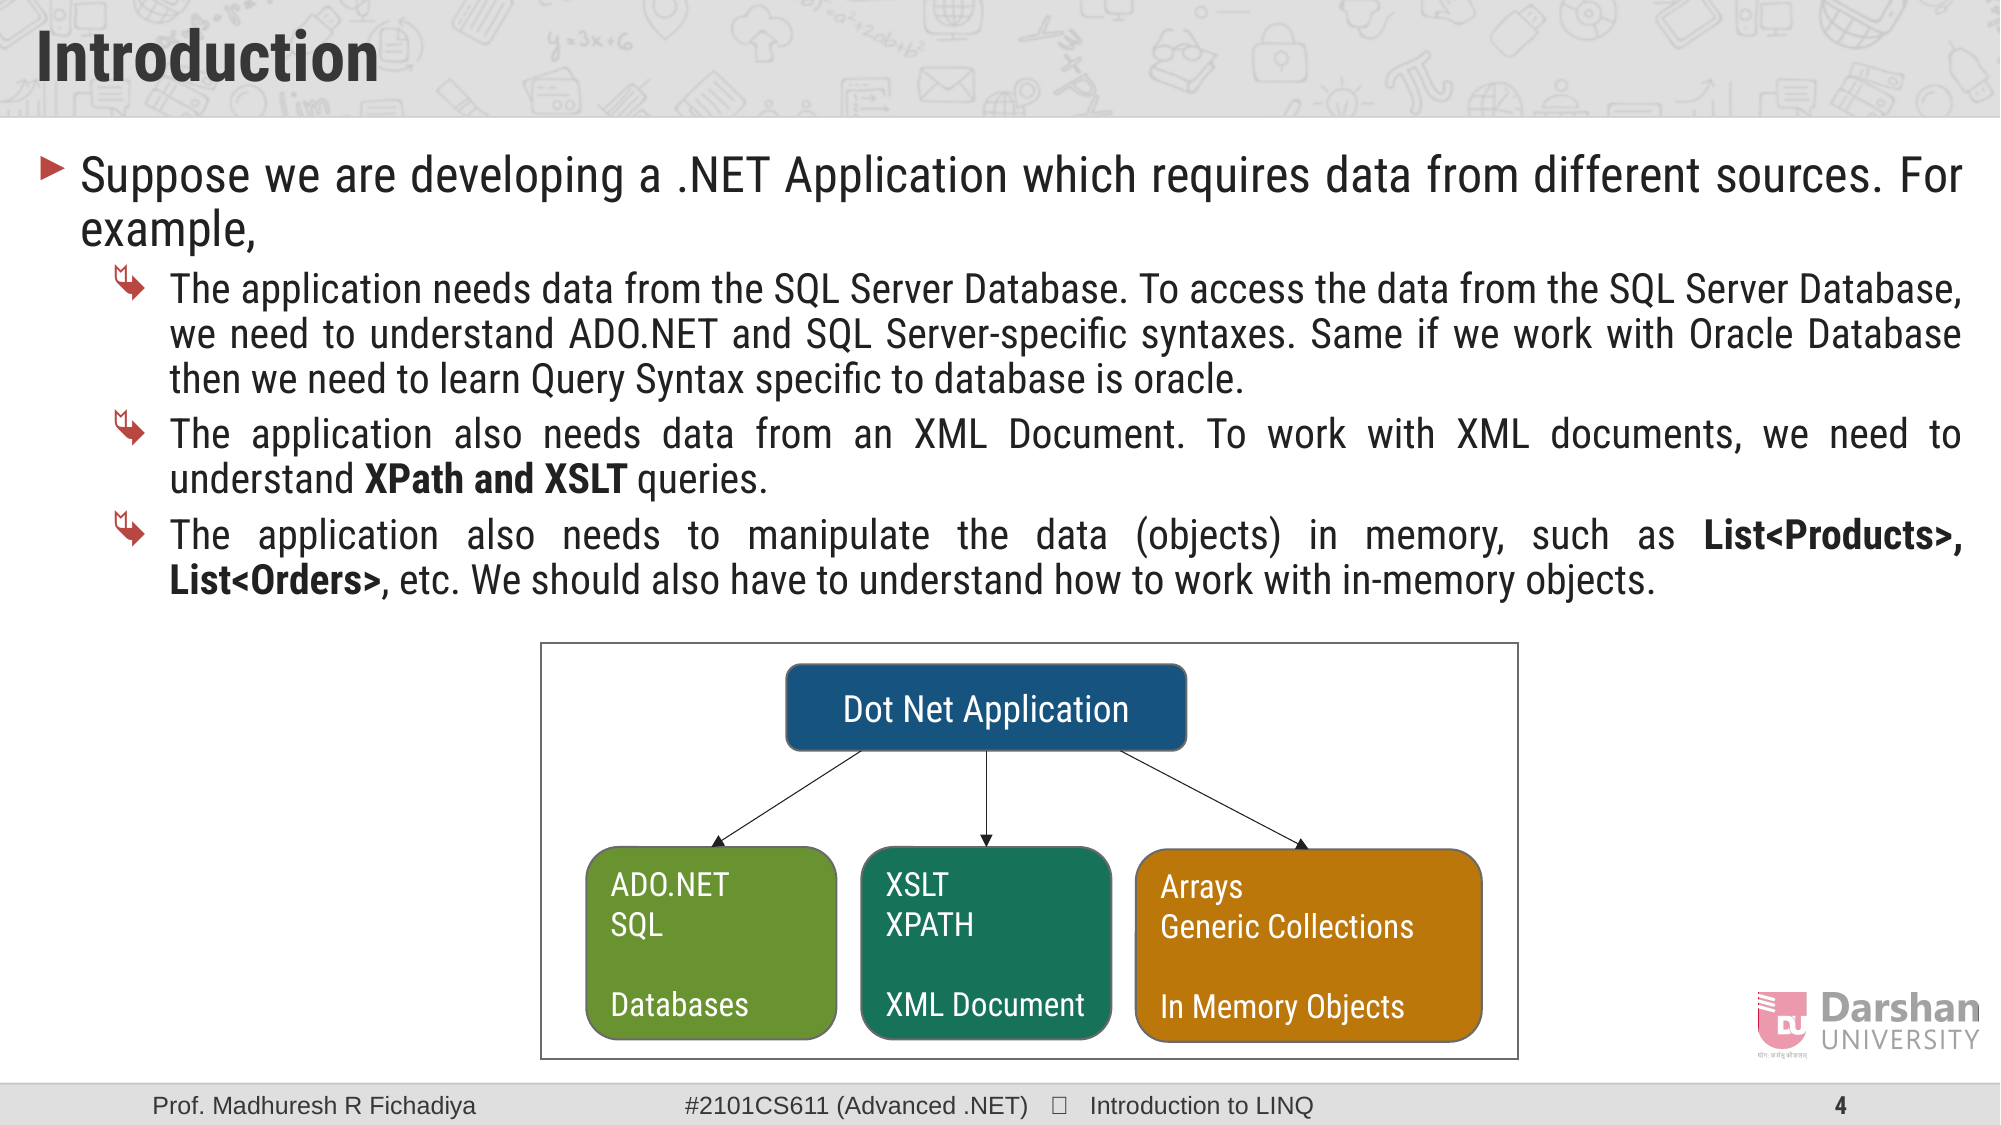

# Introduction
Suppose we are developing a .NET Application which requires data from different sources. For example,
The application needs data from the SQL Server Database. To access the data from the SQL Server Database, we need to understand ADO.NET and SQL Server-specific syntaxes. Same if we work with Oracle Database then we need to learn Query Syntax specific to database is oracle.
The application also needs data from an XML Document. To work with XML documents, we need to understand XPath and XSLT queries.
The application also needs to manipulate the data (objects) in memory, such as List<Products>, List<Orders>, etc. We should also have to understand how to work with in-memory objects.

Dot Net Application
ADO.NET
SQL

Databases
XSLT
XPATH

XML Document
Arrays
Generic Collections

In Memory Objects